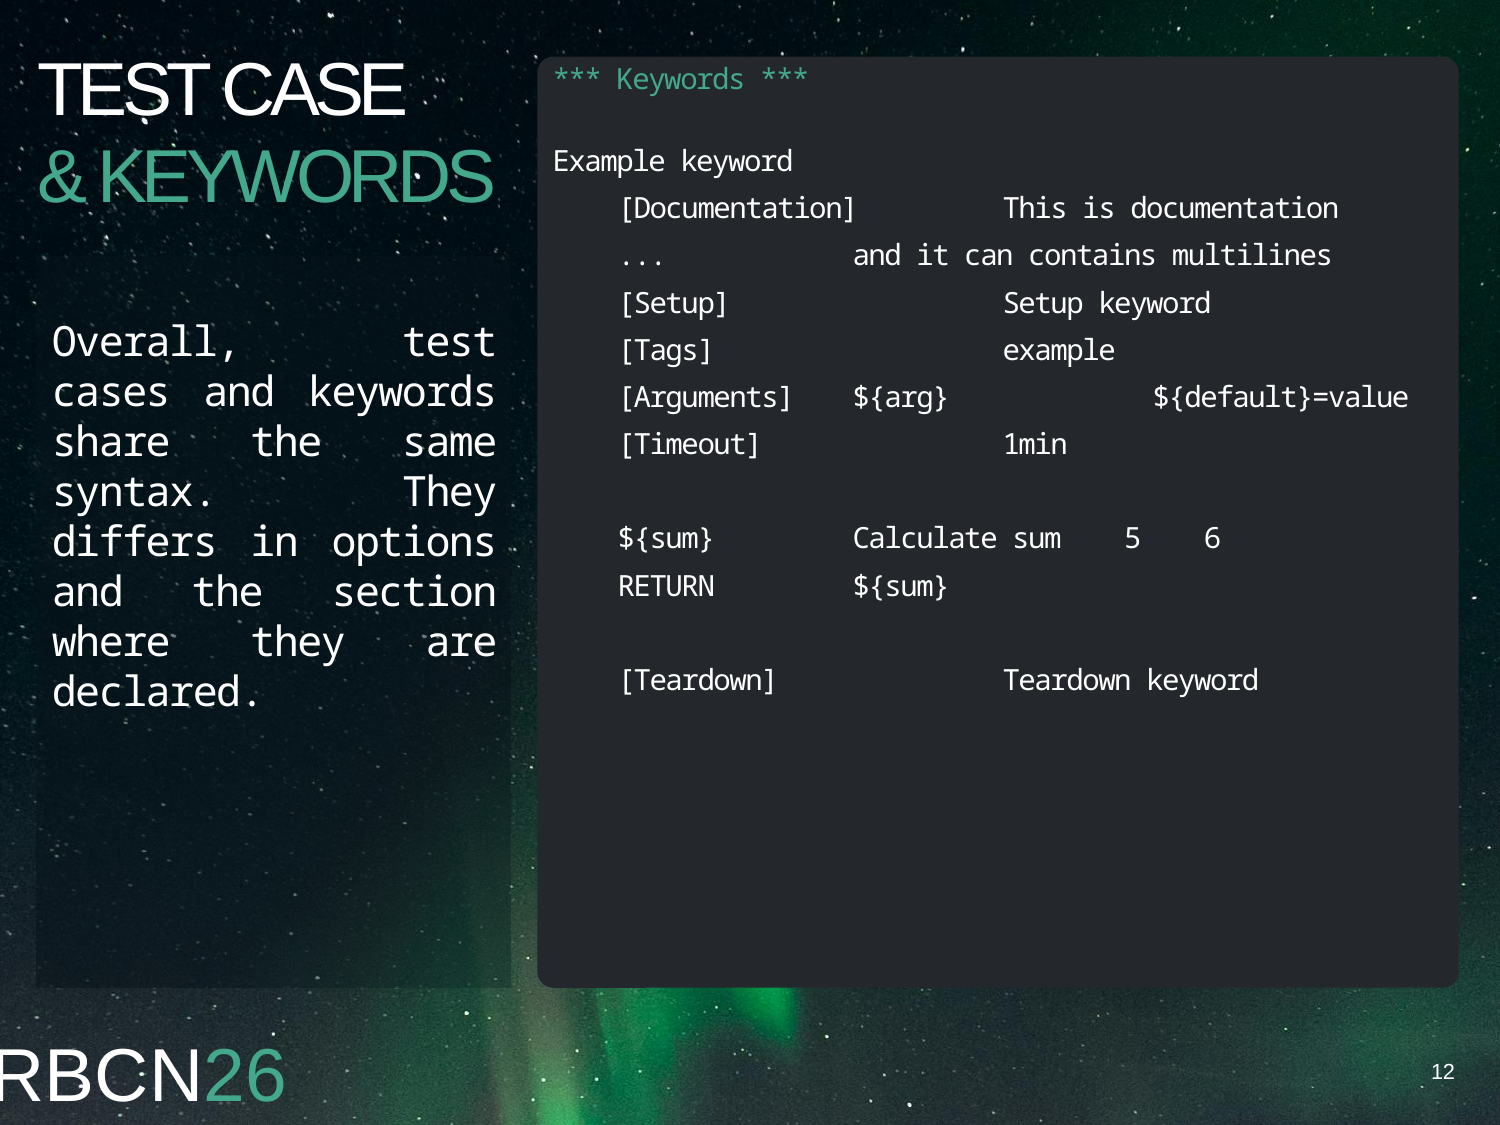

# TEST CASE
*** Keywords ***
Example keyword
    [Documentation]	This is documentation
    ... 		and it can contains multilines
    [Setup]		Setup keyword
    [Tags]		example
    [Arguments]	${arg}		${default}=value
    [Timeout]		1min

    ${sum}	Calculate sum    5    6
    RETURN	${sum}

    [Teardown]		Teardown keyword
& keywords

Overall, test cases and keywords share the same syntax. They differs in options and the section where they are declared.

12